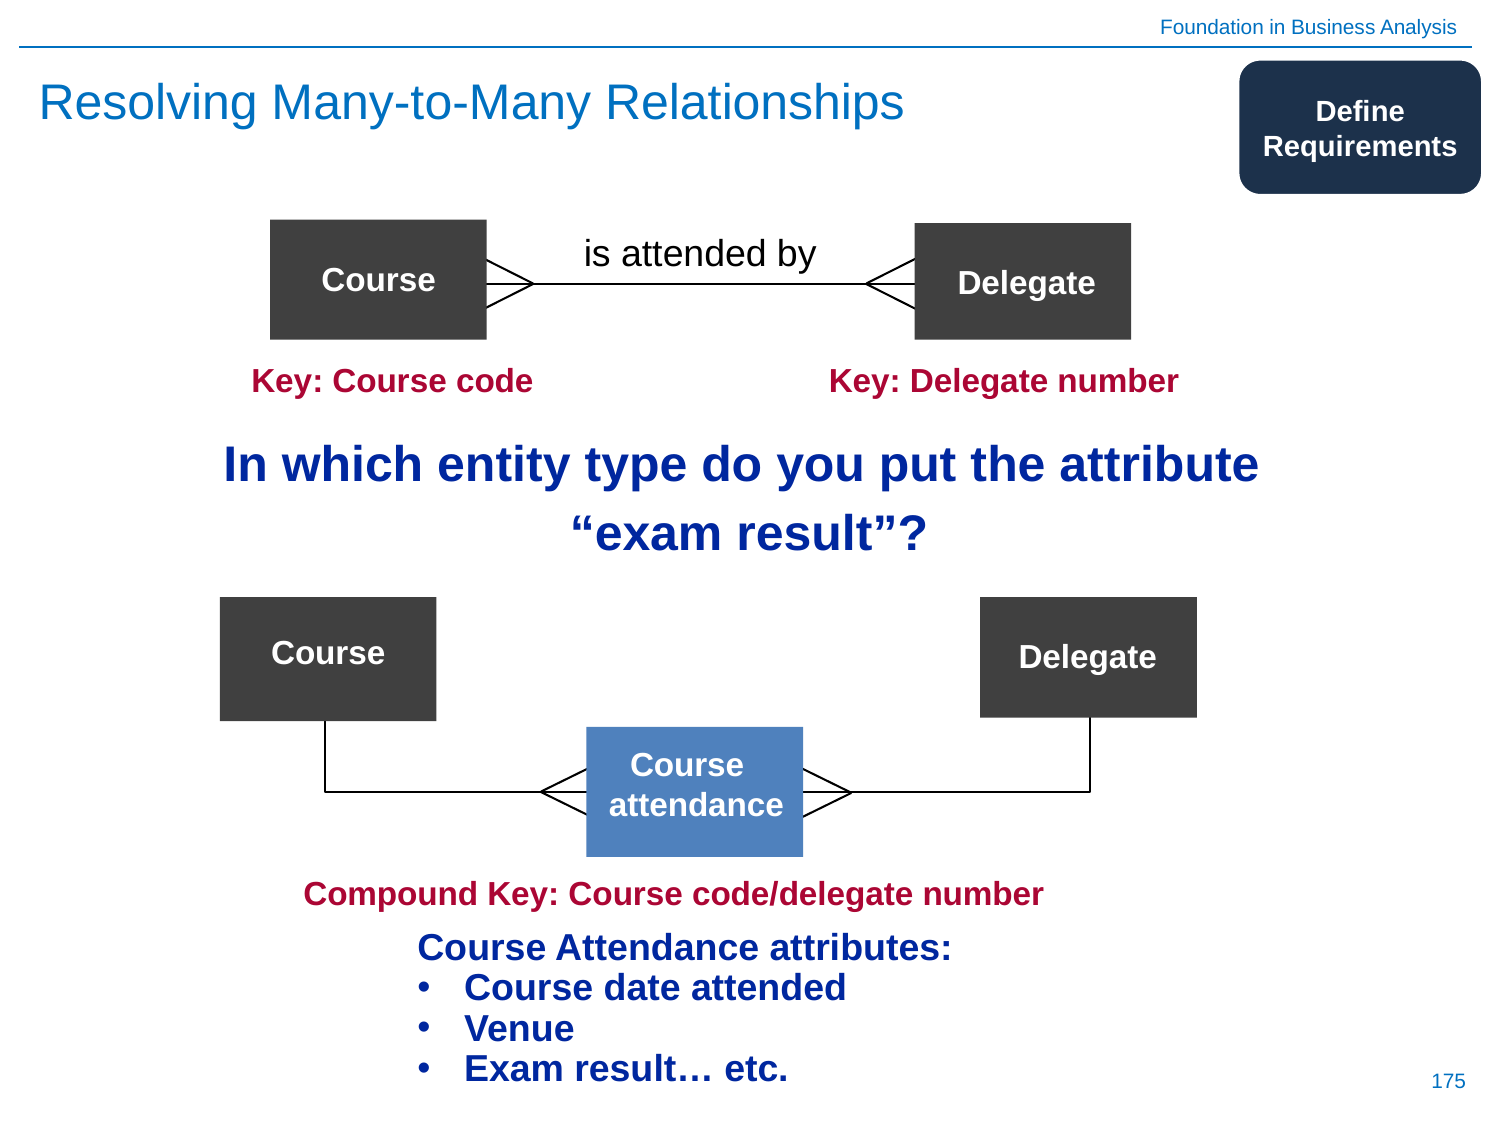

# Resolving Many-to-Many Relationships
Define Requirements

is attended by

Course
Delegate

Key: Course code
Key: Delegate number
In which entity type do you put the attribute
“exam result”?

Course
Delegate

Course
attendance

Compound Key: Course code/delegate number
Course Attendance attributes:
Course date attended
Venue
Exam result… etc.